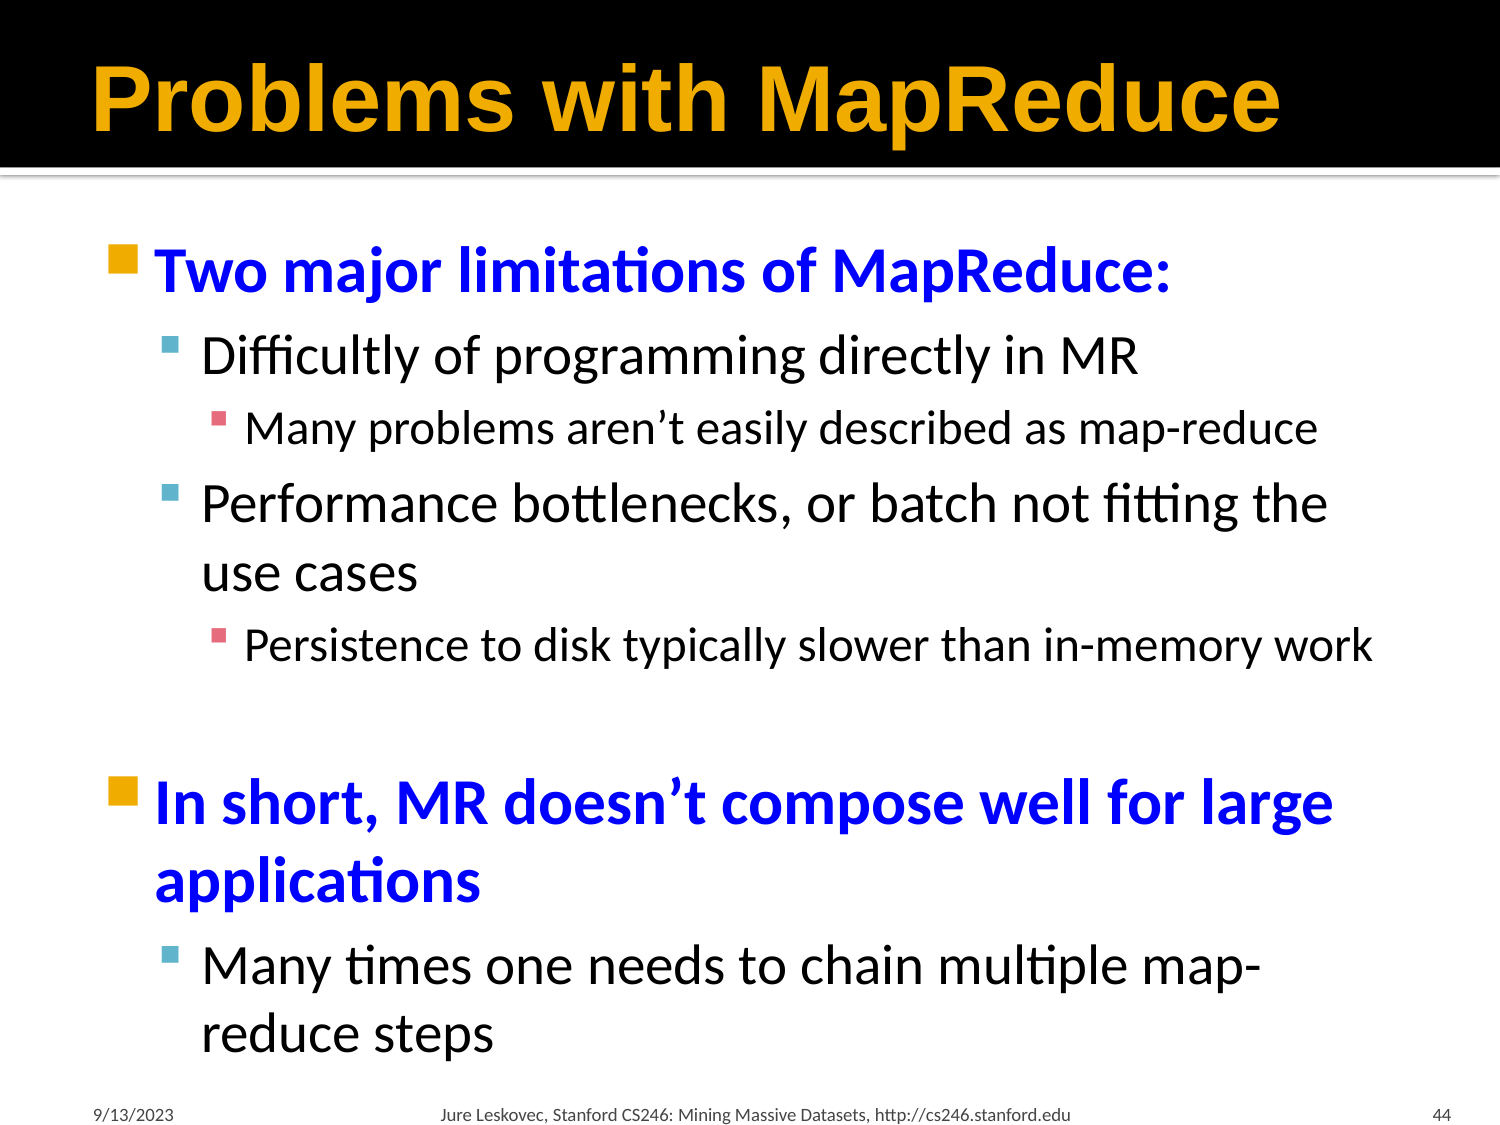

# Problems with MapReduce
Two major limitations of MapReduce:
Difficultly of programming directly in MR
Many problems aren’t easily described as map-reduce
Performance bottlenecks, or batch not fitting the use cases
Persistence to disk typically slower than in-memory work

In short, MR doesn’t compose well for large applications
Many times one needs to chain multiple map-reduce steps
9/13/2023
Jure Leskovec, Stanford CS246: Mining Massive Datasets, http://cs246.stanford.edu
44